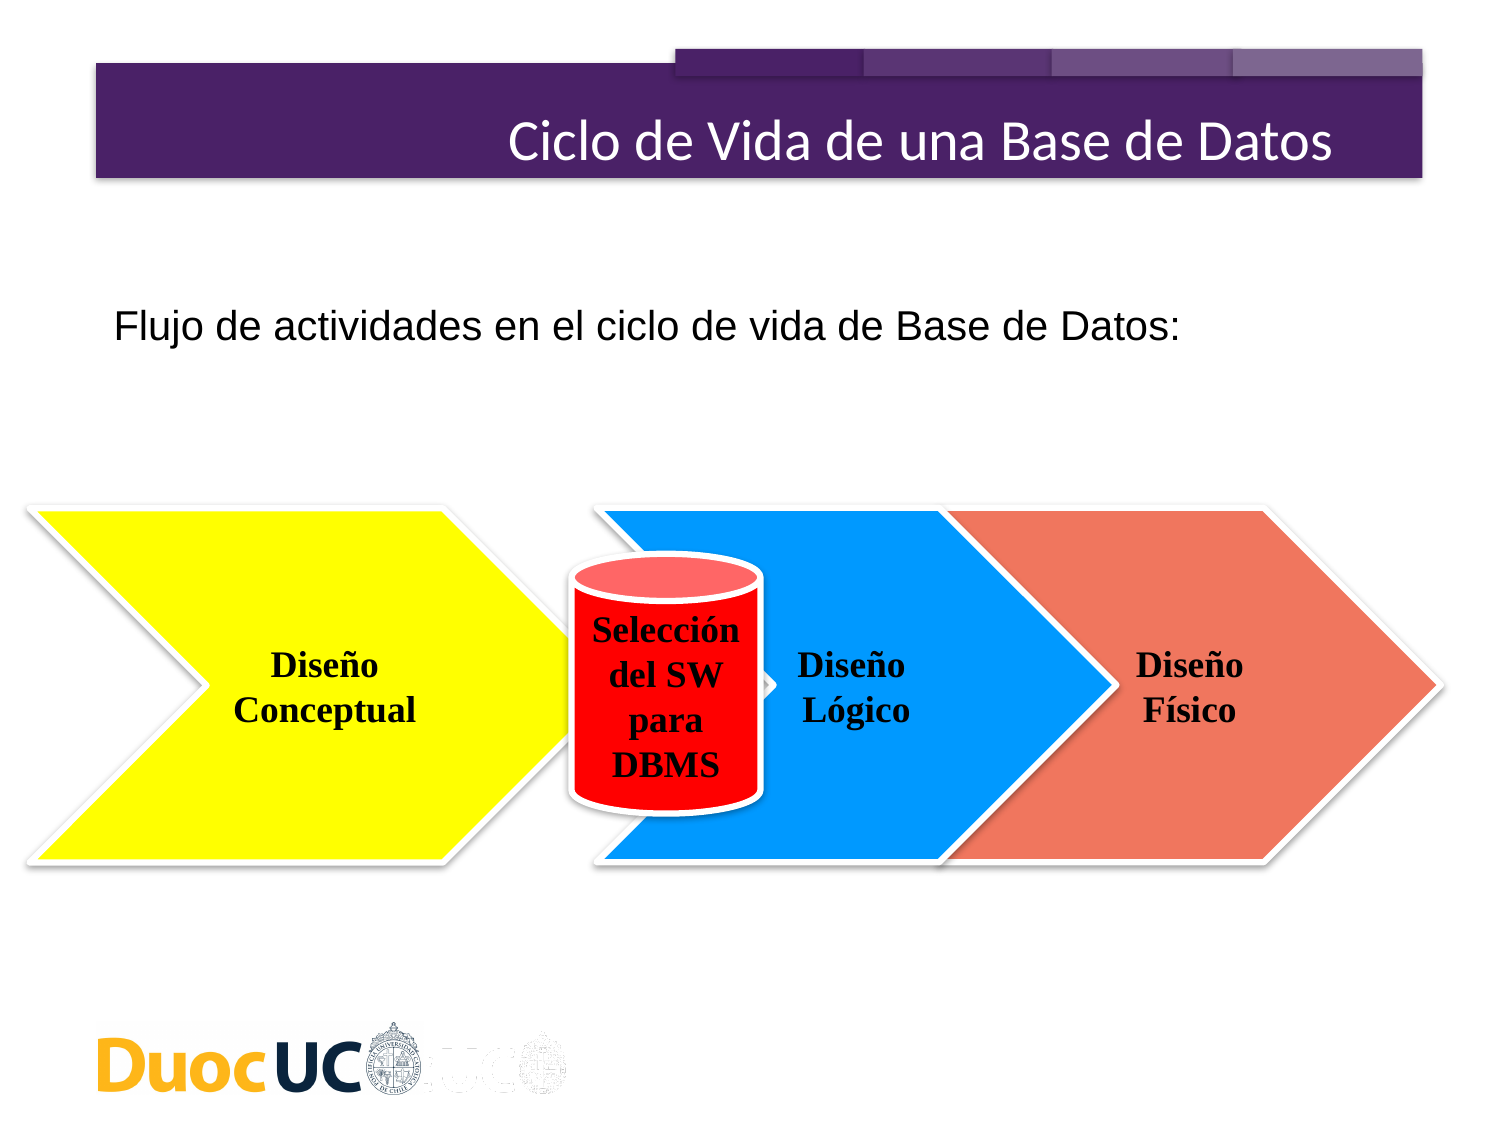

Ciclo de Vida de una Base de Datos

Flujo de actividades en el ciclo de vida de Base de Datos:

Diseño
Lógico
Diseño
Físico
Diseño
Conceptual
Selección del SW para DBMS